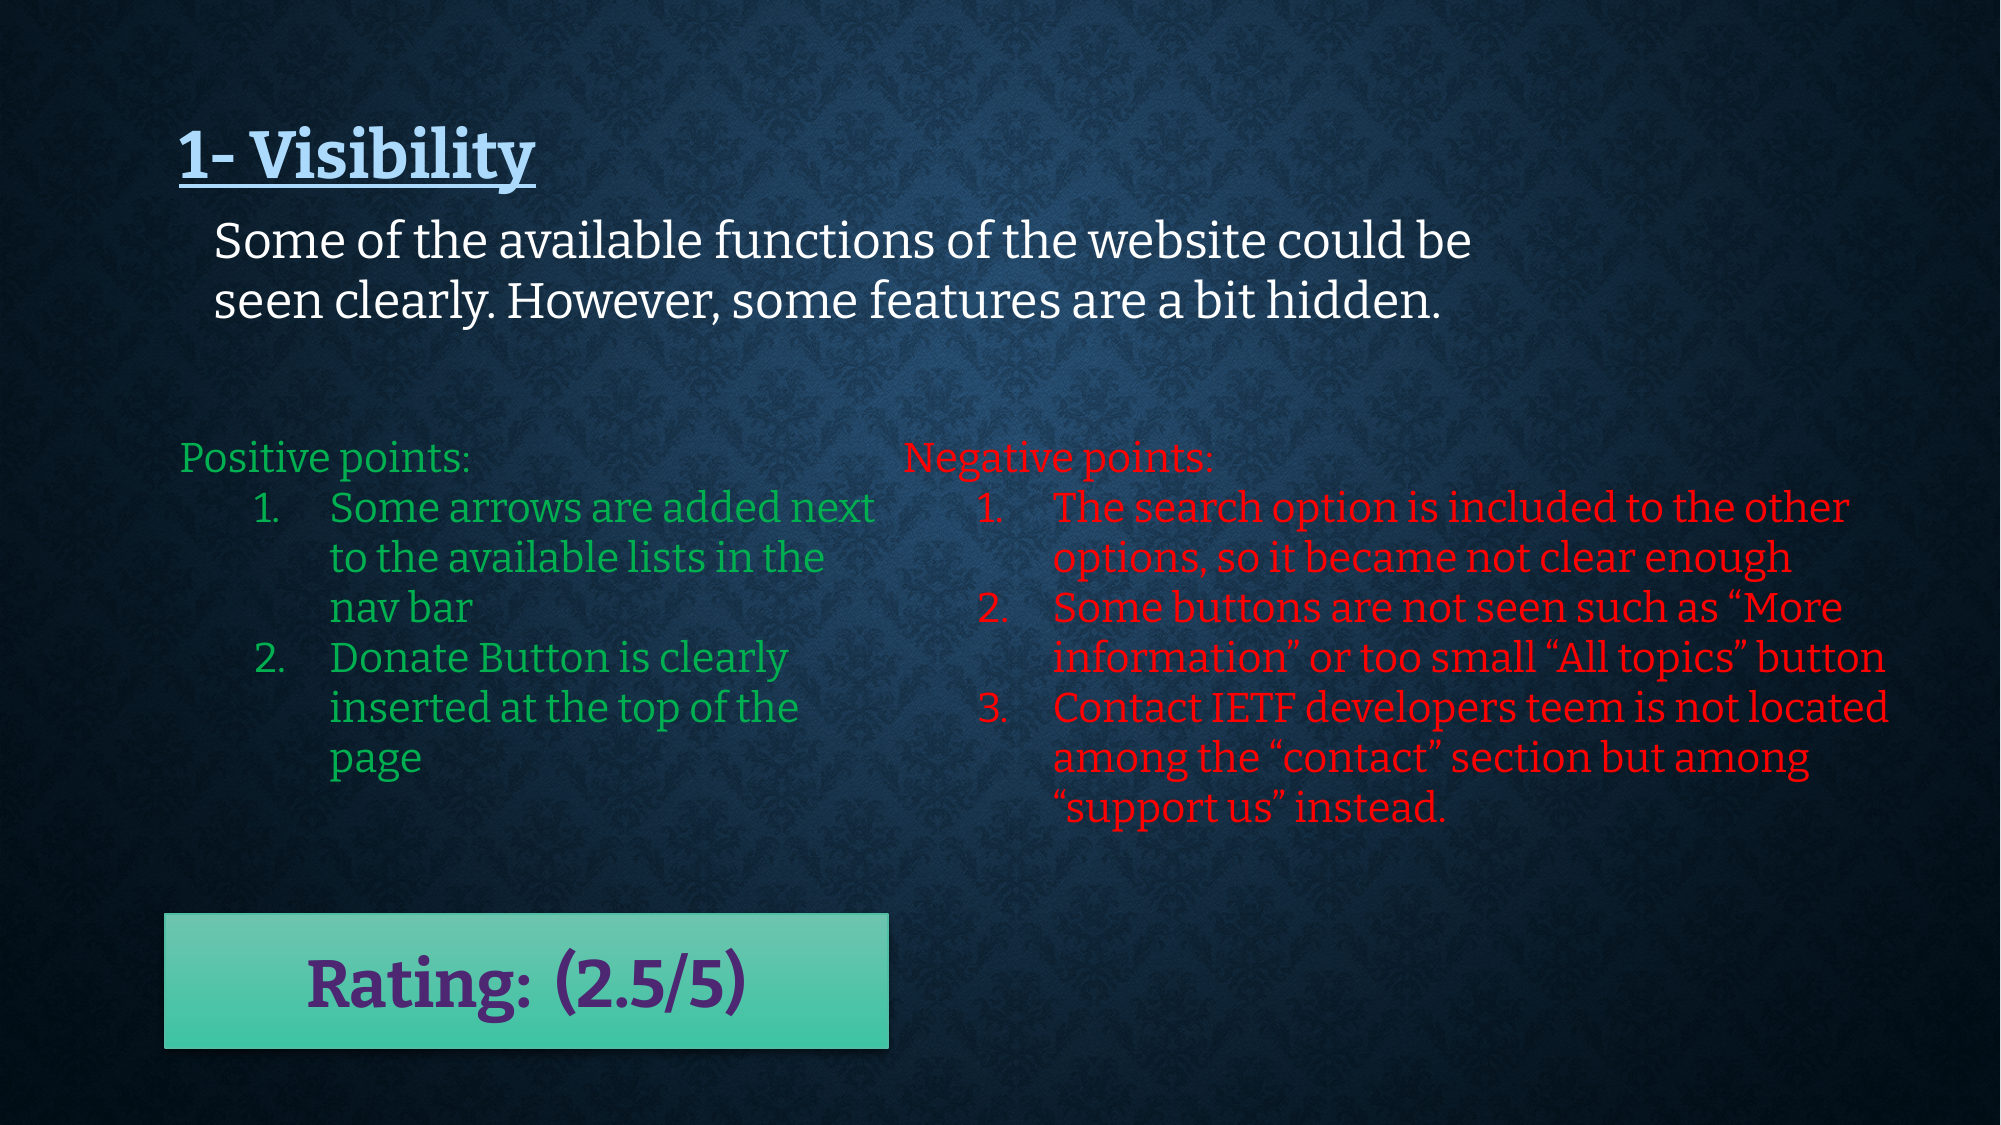

1- Visibility
Some of the available functions of the website could be seen clearly. However, some features are a bit hidden.
Positive points:
Some arrows are added next to the available lists in the nav bar
Donate Button is clearly inserted at the top of the page
Negative points:
The search option is included to the other options, so it became not clear enough
Some buttons are not seen such as “More information” or too small “All topics” button
Contact IETF developers teem is not located among the “contact” section but among “support us” instead.

Rating:  (2.5/5)